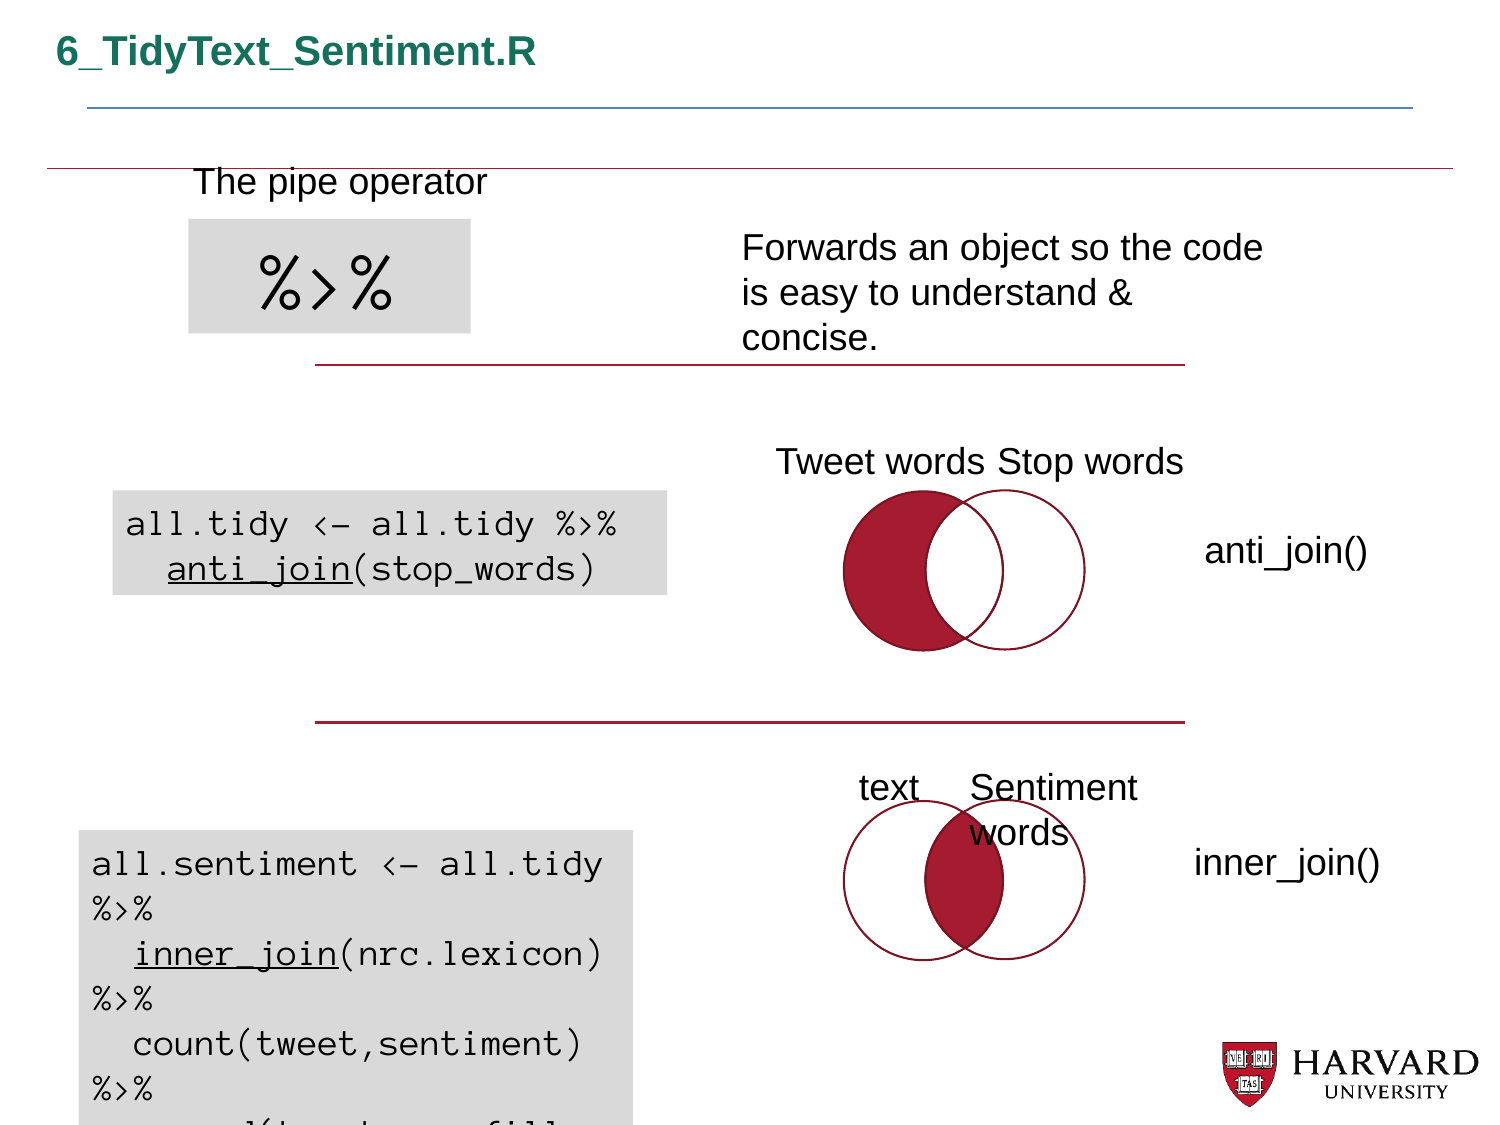

6_TidyText_Sentiment.R
The pipe operator
%>%
Forwards an object so the code is easy to understand & concise.
Tweet words
Stop words
all.tidy <- all.tidy %>%
  anti_join(stop_words)

anti_join()
text
Sentiment words

all.sentiment <- all.tidy %>%
  inner_join(nrc.lexicon) %>%
  count(tweet,sentiment) %>%
  spread(tweet, n, fill = 0)
inner_join()